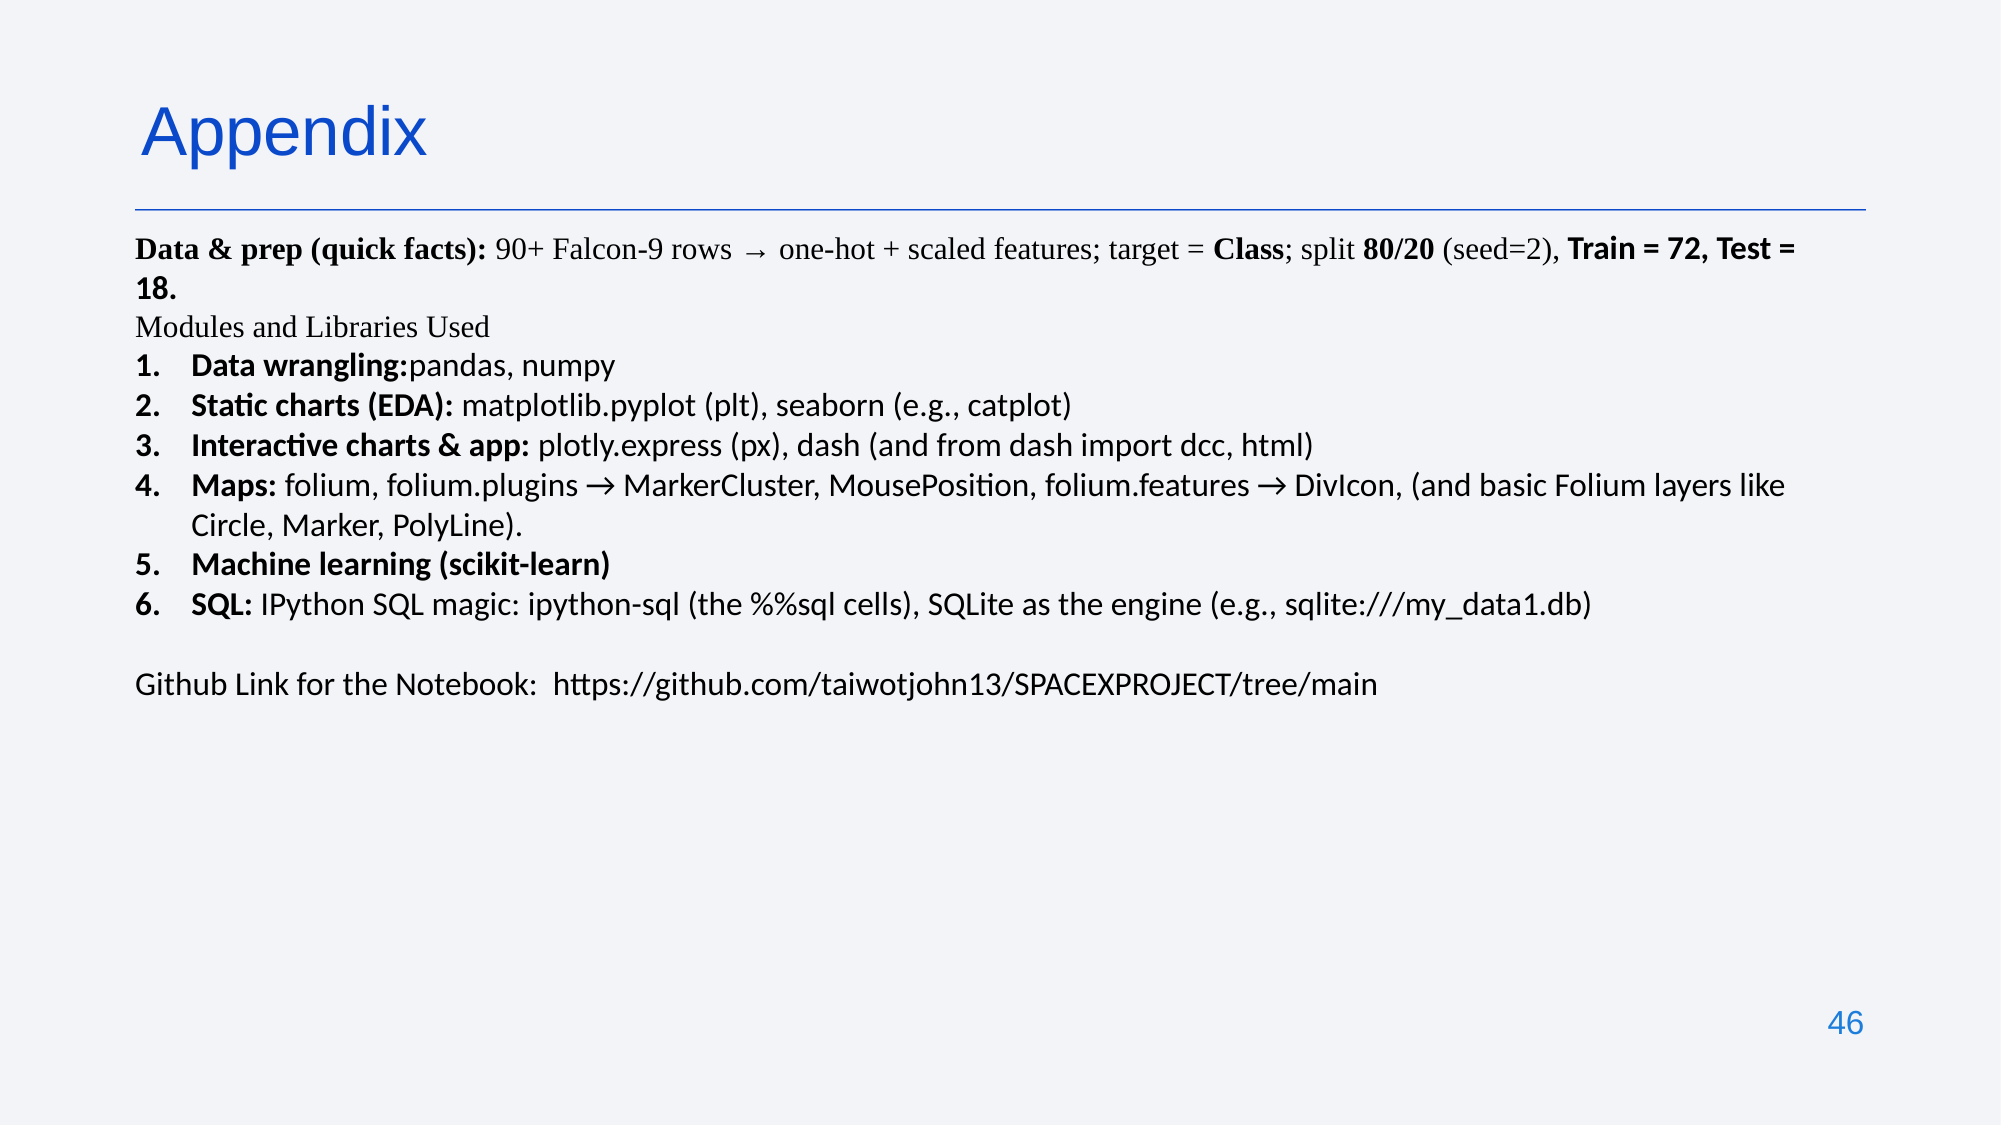

Appendix
Data & prep (quick facts): 90+ Falcon-9 rows → one-hot + scaled features; target = Class; split 80/20 (seed=2), Train = 72, Test = 18.
Modules and Libraries Used
Data wrangling:pandas, numpy
Static charts (EDA): matplotlib.pyplot (plt), seaborn (e.g., catplot)
Interactive charts & app: plotly.express (px), dash (and from dash import dcc, html)
Maps: folium, folium.plugins → MarkerCluster, MousePosition, folium.features → DivIcon, (and basic Folium layers like Circle, Marker, PolyLine).
Machine learning (scikit-learn)
SQL: IPython SQL magic: ipython-sql (the %%sql cells), SQLite as the engine (e.g., sqlite:///my_data1.db)

Github Link for the Notebook:  https://github.com/taiwotjohn13/SPACEXPROJECT/tree/main

46